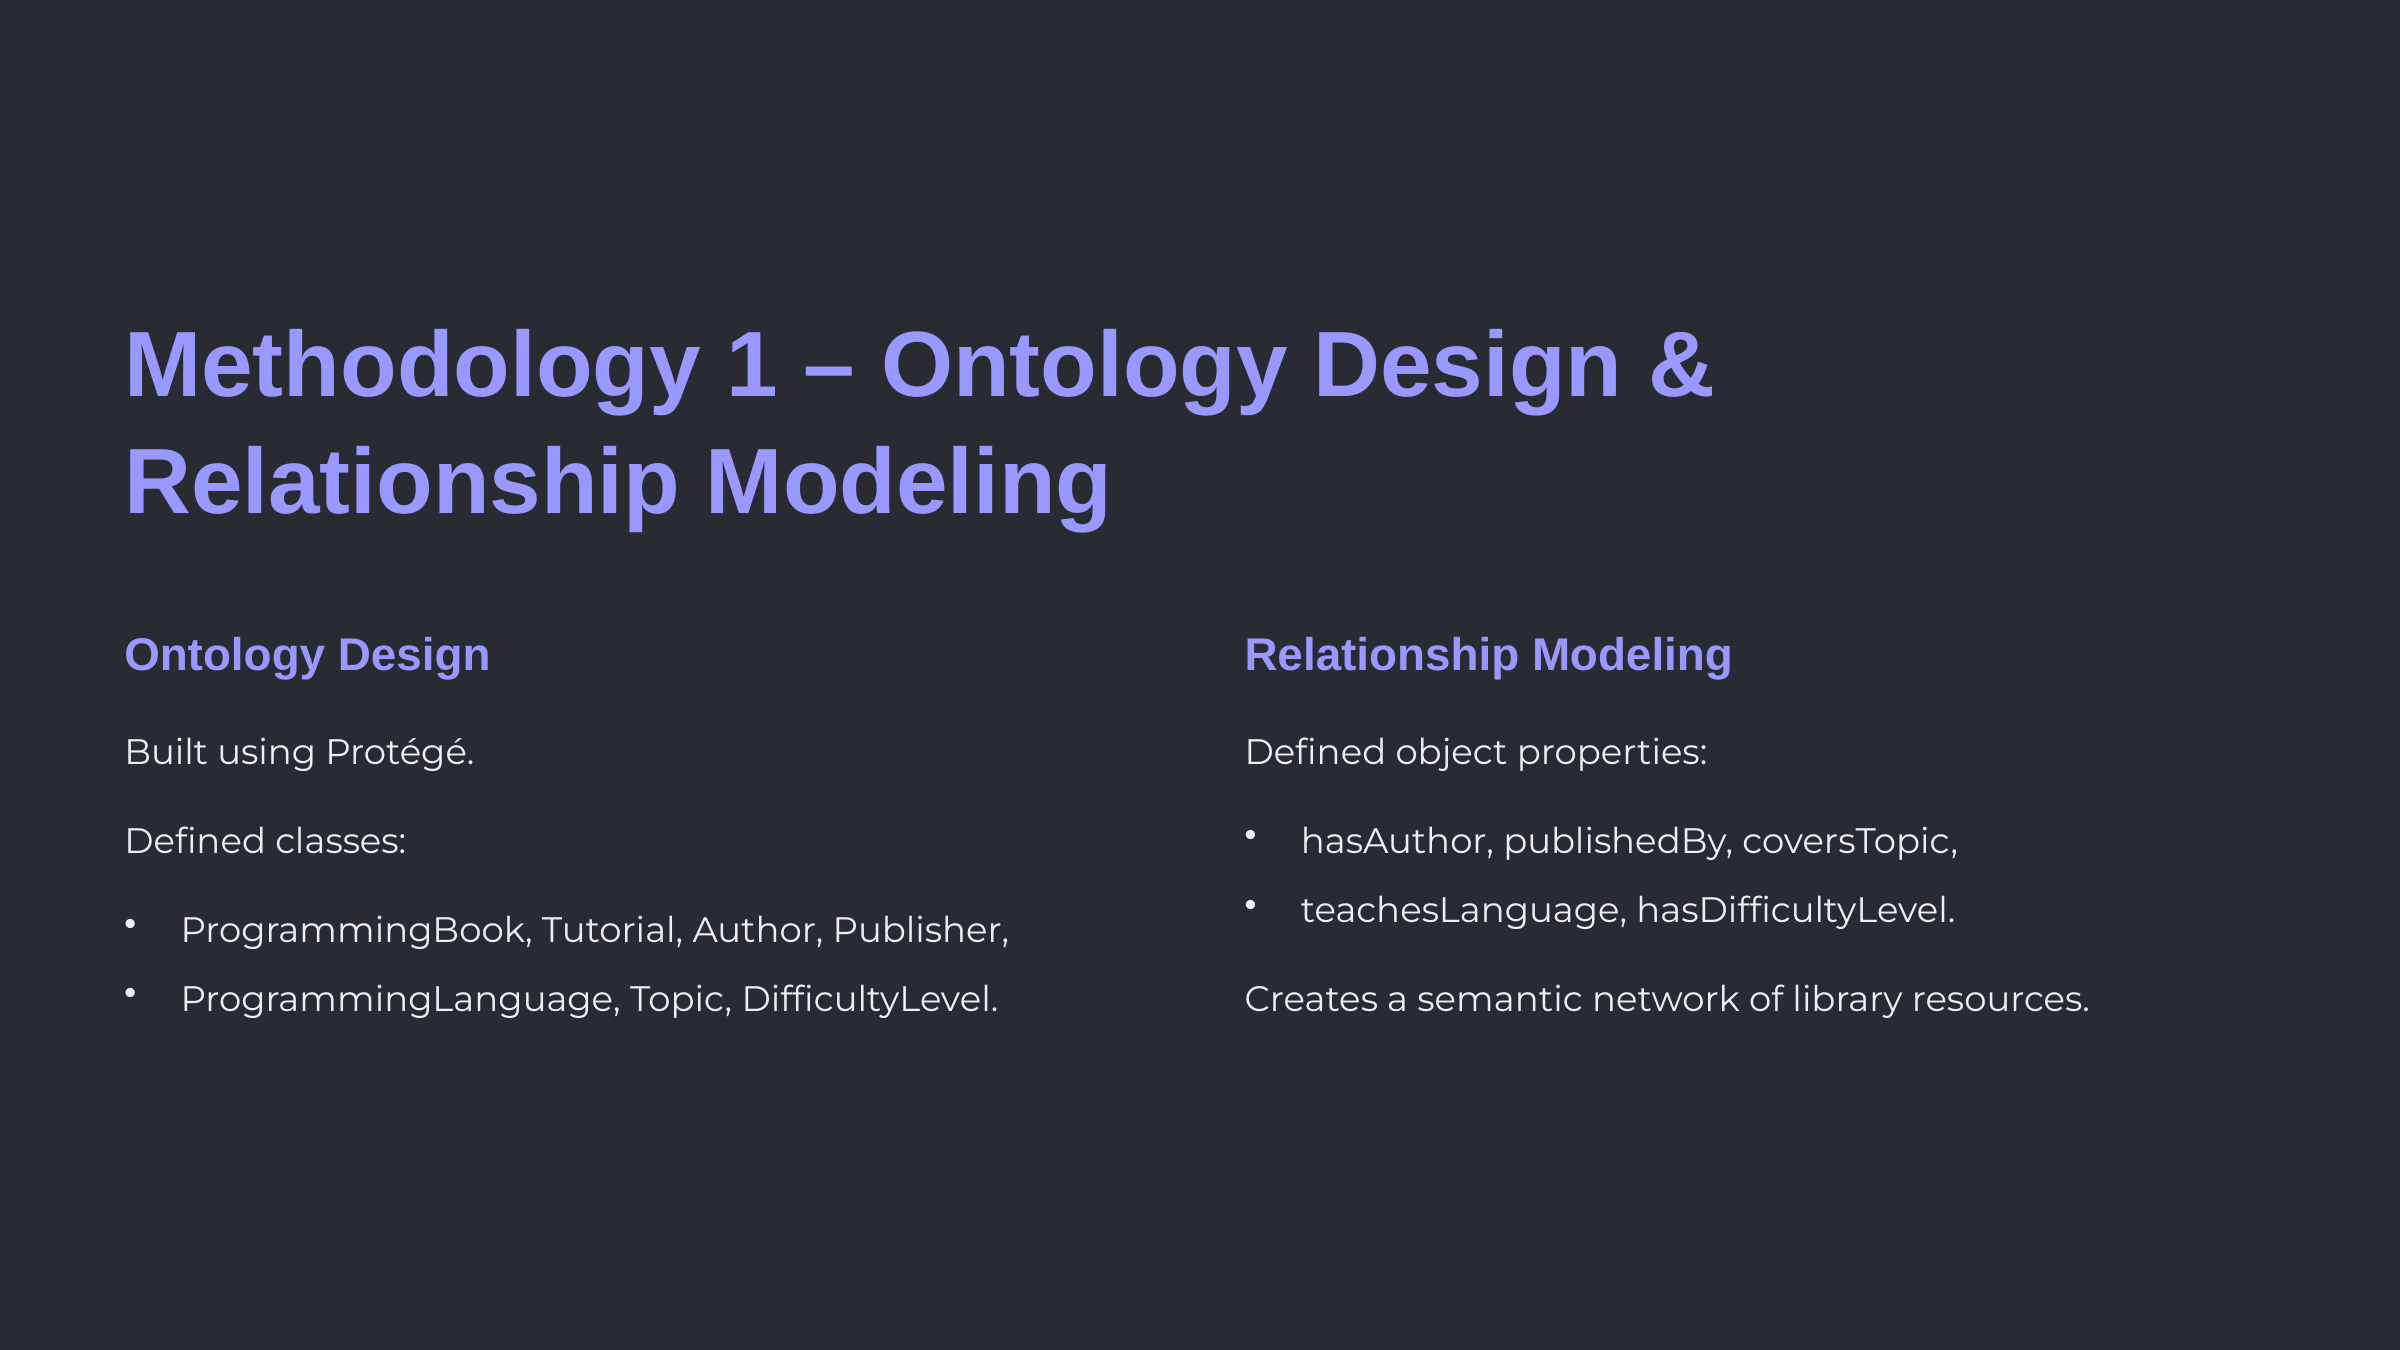

Methodology 1 – Ontology Design & Relationship Modeling
Ontology Design
Relationship Modeling
Built using Protégé.
Defined object properties:
Defined classes:
hasAuthor, publishedBy, coversTopic,
teachesLanguage, hasDifficultyLevel.
ProgrammingBook, Tutorial, Author, Publisher,
ProgrammingLanguage, Topic, DifficultyLevel.
Creates a semantic network of library resources.